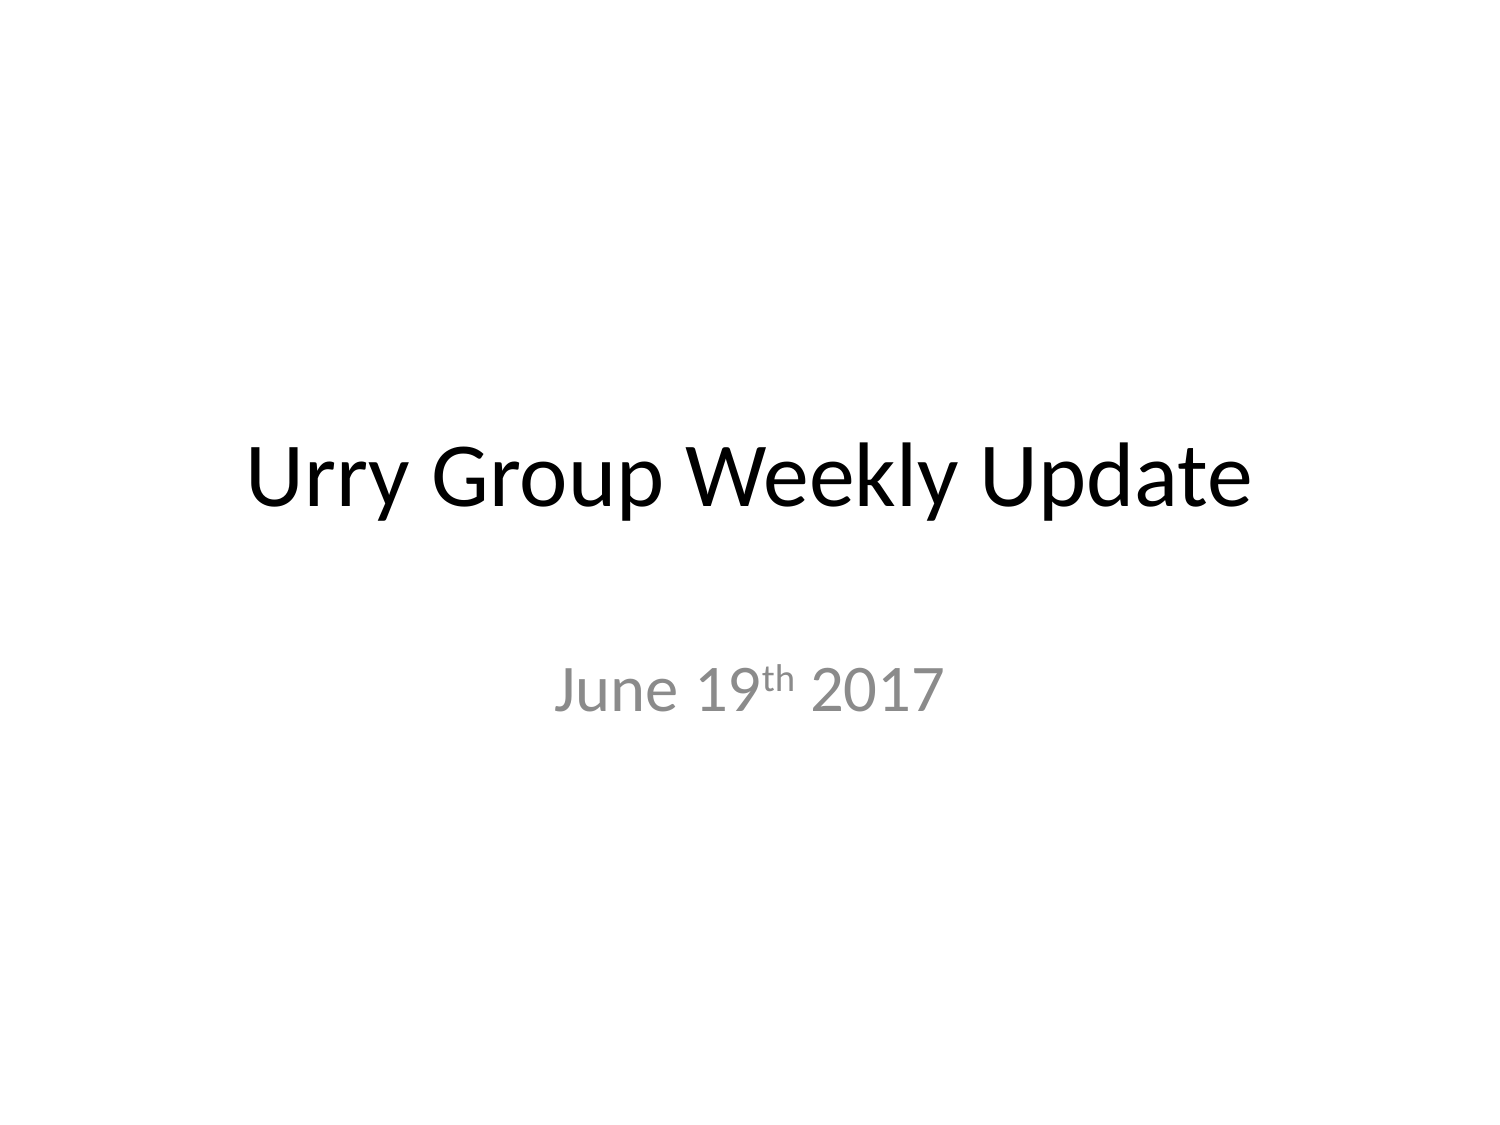

# Urry Group Weekly Update
June 19th 2017